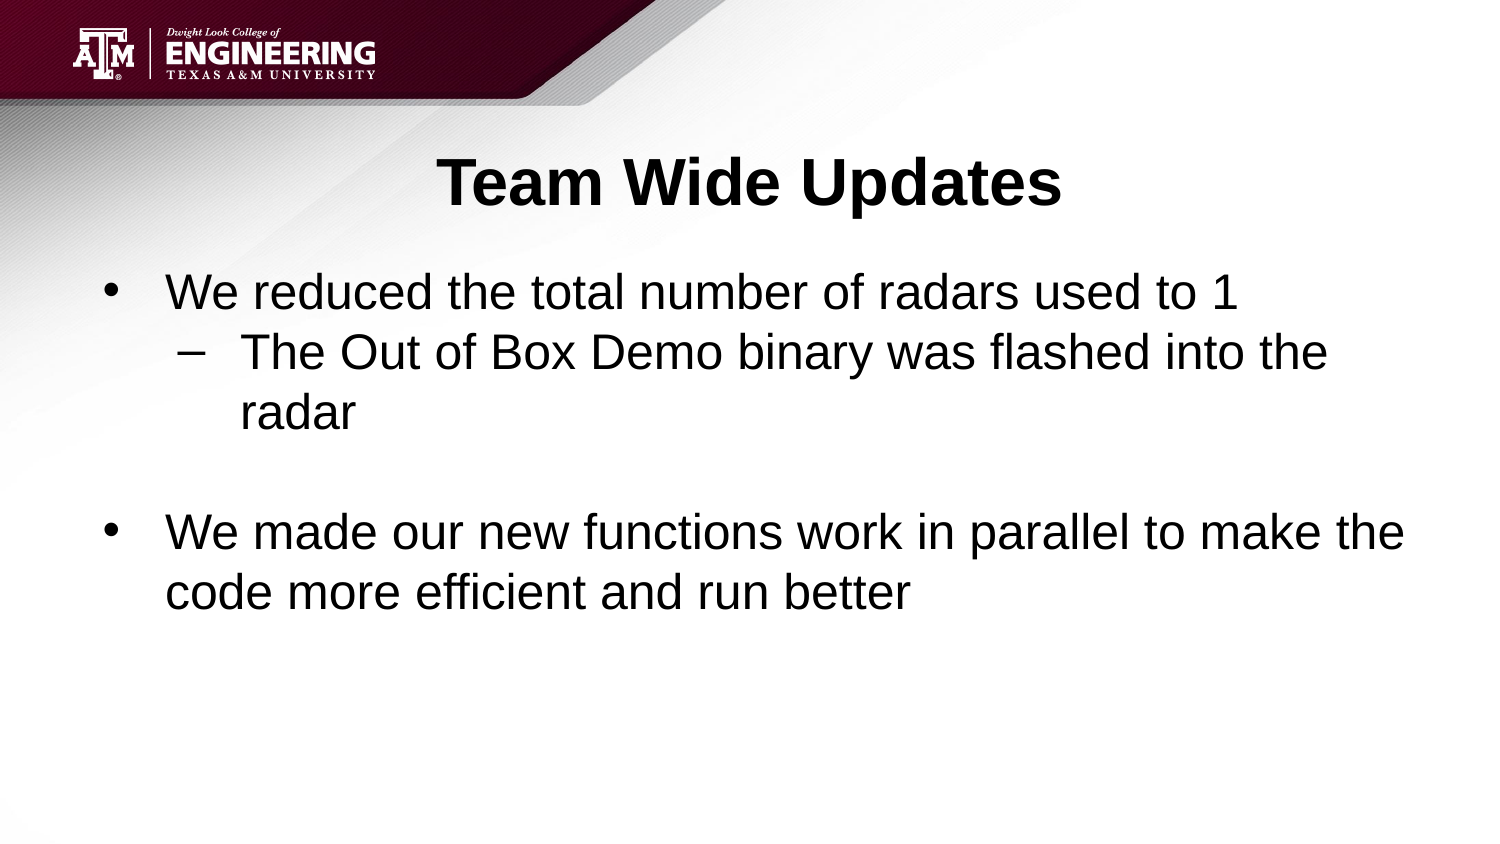

# Team Wide Updates
We reduced the total number of radars used to 1
The Out of Box Demo binary was flashed into the radar
We made our new functions work in parallel to make the code more efficient and run better